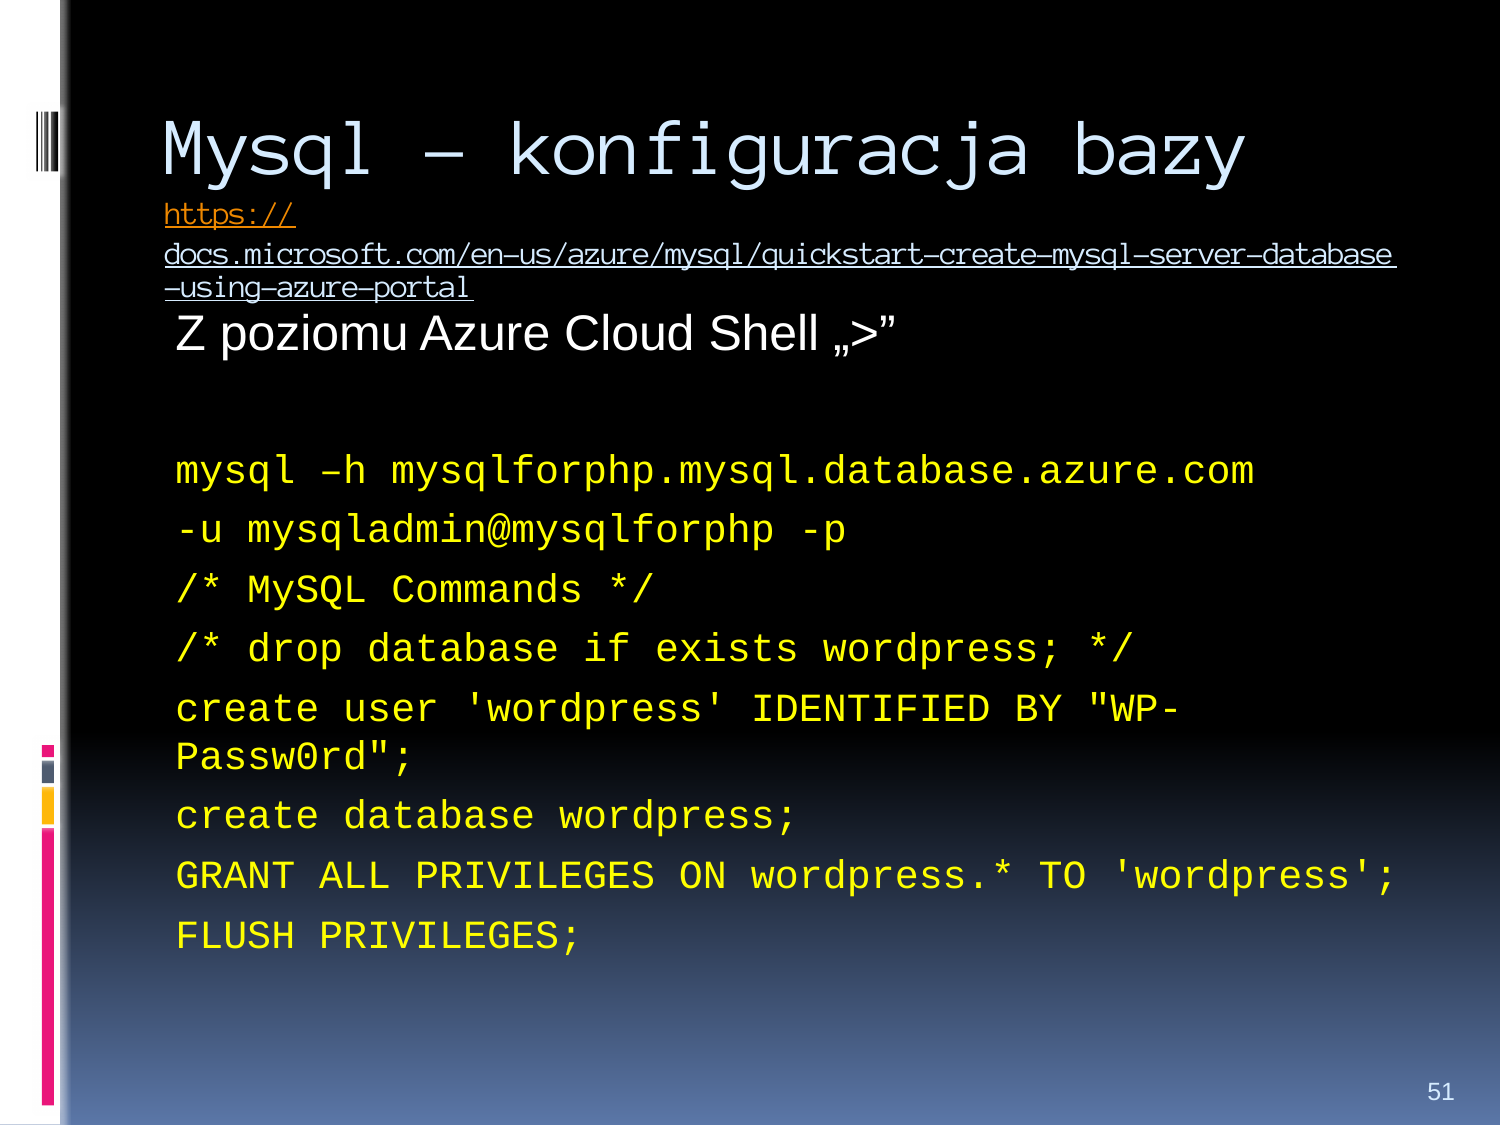

# Mysql – konfiguracja bazy https://docs.microsoft.com/en-us/azure/mysql/quickstart-create-mysql-server-database-using-azure-portal
Z poziomu Azure Cloud Shell „>”

mysql –h mysqlforphp.mysql.database.azure.com
-u mysqladmin@mysqlforphp -p
/* MySQL Commands */
/* drop database if exists wordpress; */
create user 'wordpress' IDENTIFIED BY "WP-Passw0rd";
create database wordpress;
GRANT ALL PRIVILEGES ON wordpress.* TO 'wordpress';
FLUSH PRIVILEGES;
51